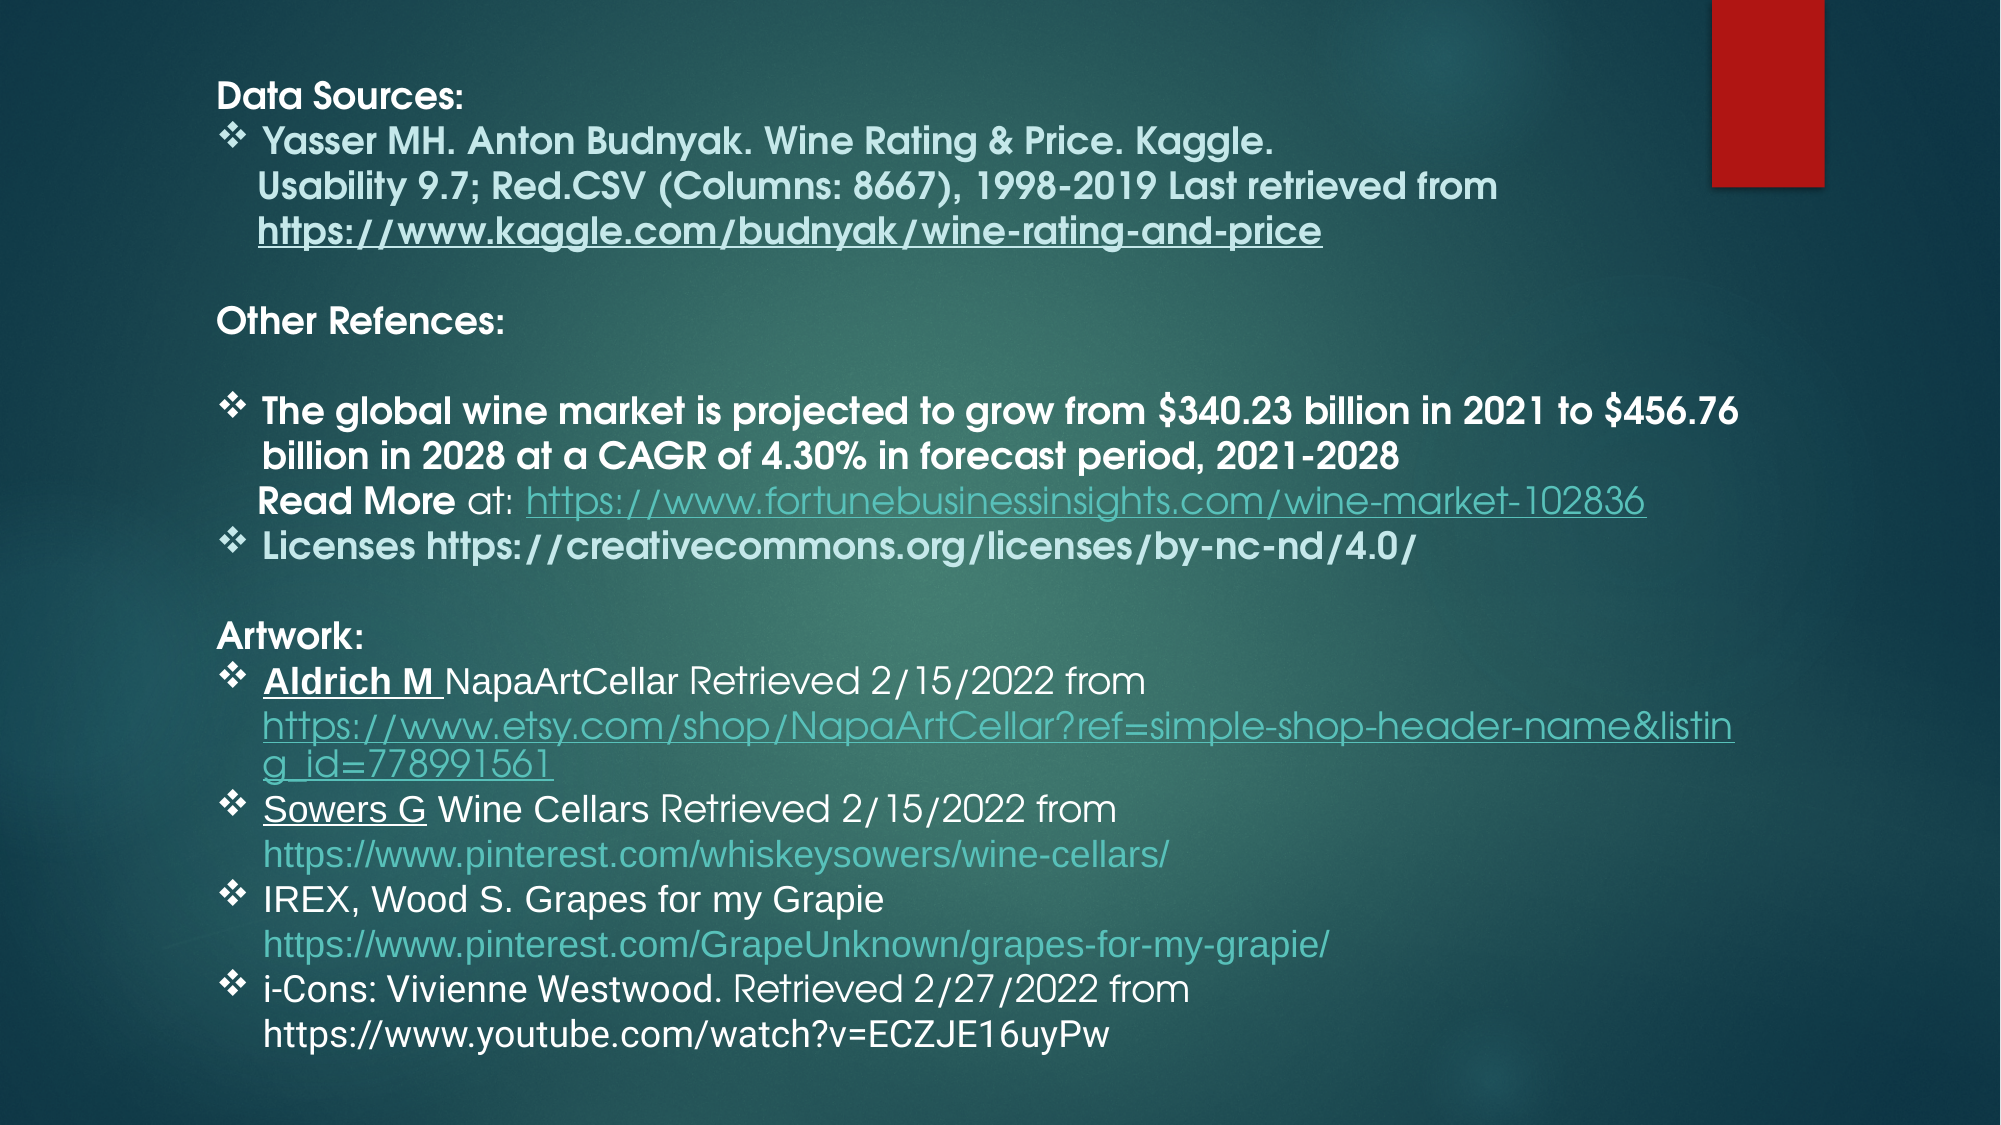

Data Sources:
Yasser MH. Anton Budnyak. Wine Rating & Price. Kaggle.
    Usability 9.7; Red.CSV (Columns: 8667), 1998-2019 Last retrieved from
    https://www.kaggle.com/budnyak/wine-rating-and-price

Other Refences:

The global wine market is projected to grow from $340.23 billion in 2021 to $456.76 billion in 2028 at a CAGR of 4.30% in forecast period, 2021-2028
    Read More at: https://www.fortunebusinessinsights.com/wine-market-102836
Licenses https://creativecommons.org/licenses/by-nc-nd/4.0/

Artwork:
Aldrich M NapaArtCellar Retrieved 2/15/2022 from https://www.etsy.com/shop/NapaArtCellar?ref=simple-shop-header-name&listing_id=778991561
Sowers G Wine Cellars Retrieved 2/15/2022 from  https://www.pinterest.com/whiskeysowers/wine-cellars/
IREX, Wood S. Grapes for my Grapie https://www.pinterest.com/GrapeUnknown/grapes-for-my-grapie/
i-Cons: Vivienne Westwood. Retrieved 2/27/2022 from https://www.youtube.com/watch?v=ECZJE16uyPw